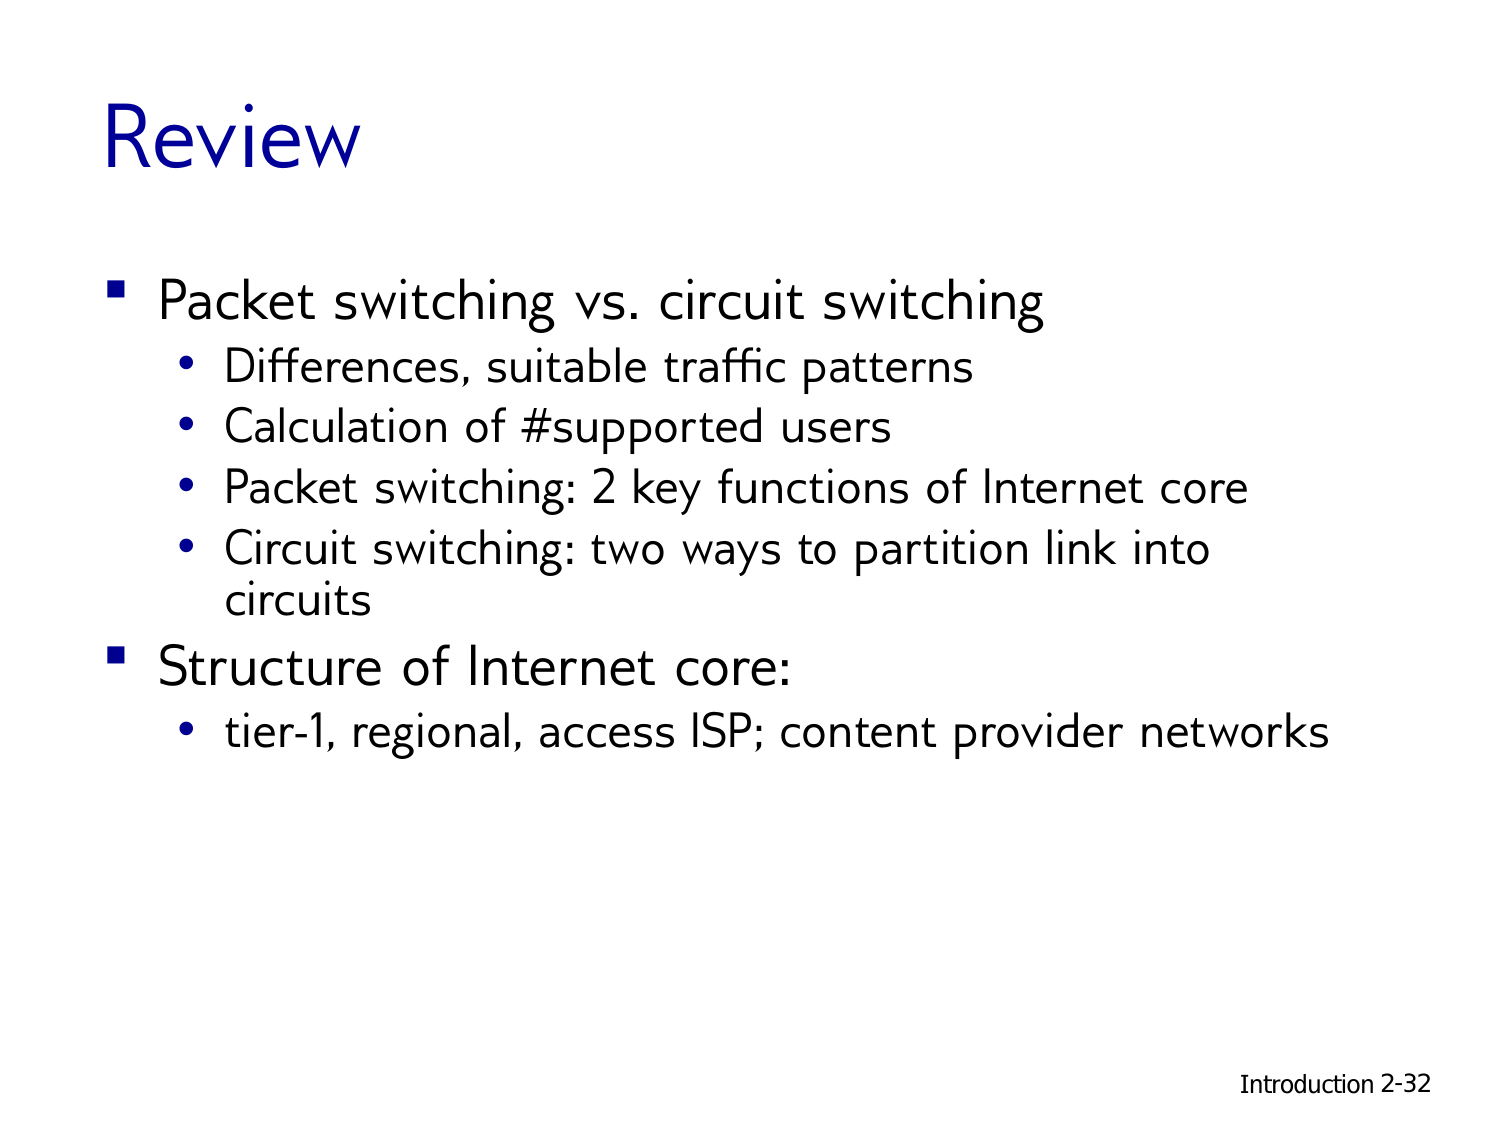

# Review
Packet switching vs. circuit switching
Differences, suitable traffic patterns
Calculation of #supported users
Packet switching: 2 key functions of Internet core
Circuit switching: two ways to partition link into circuits
Structure of Internet core:
tier-1, regional, access ISP; content provider networks
2-32
Introduction